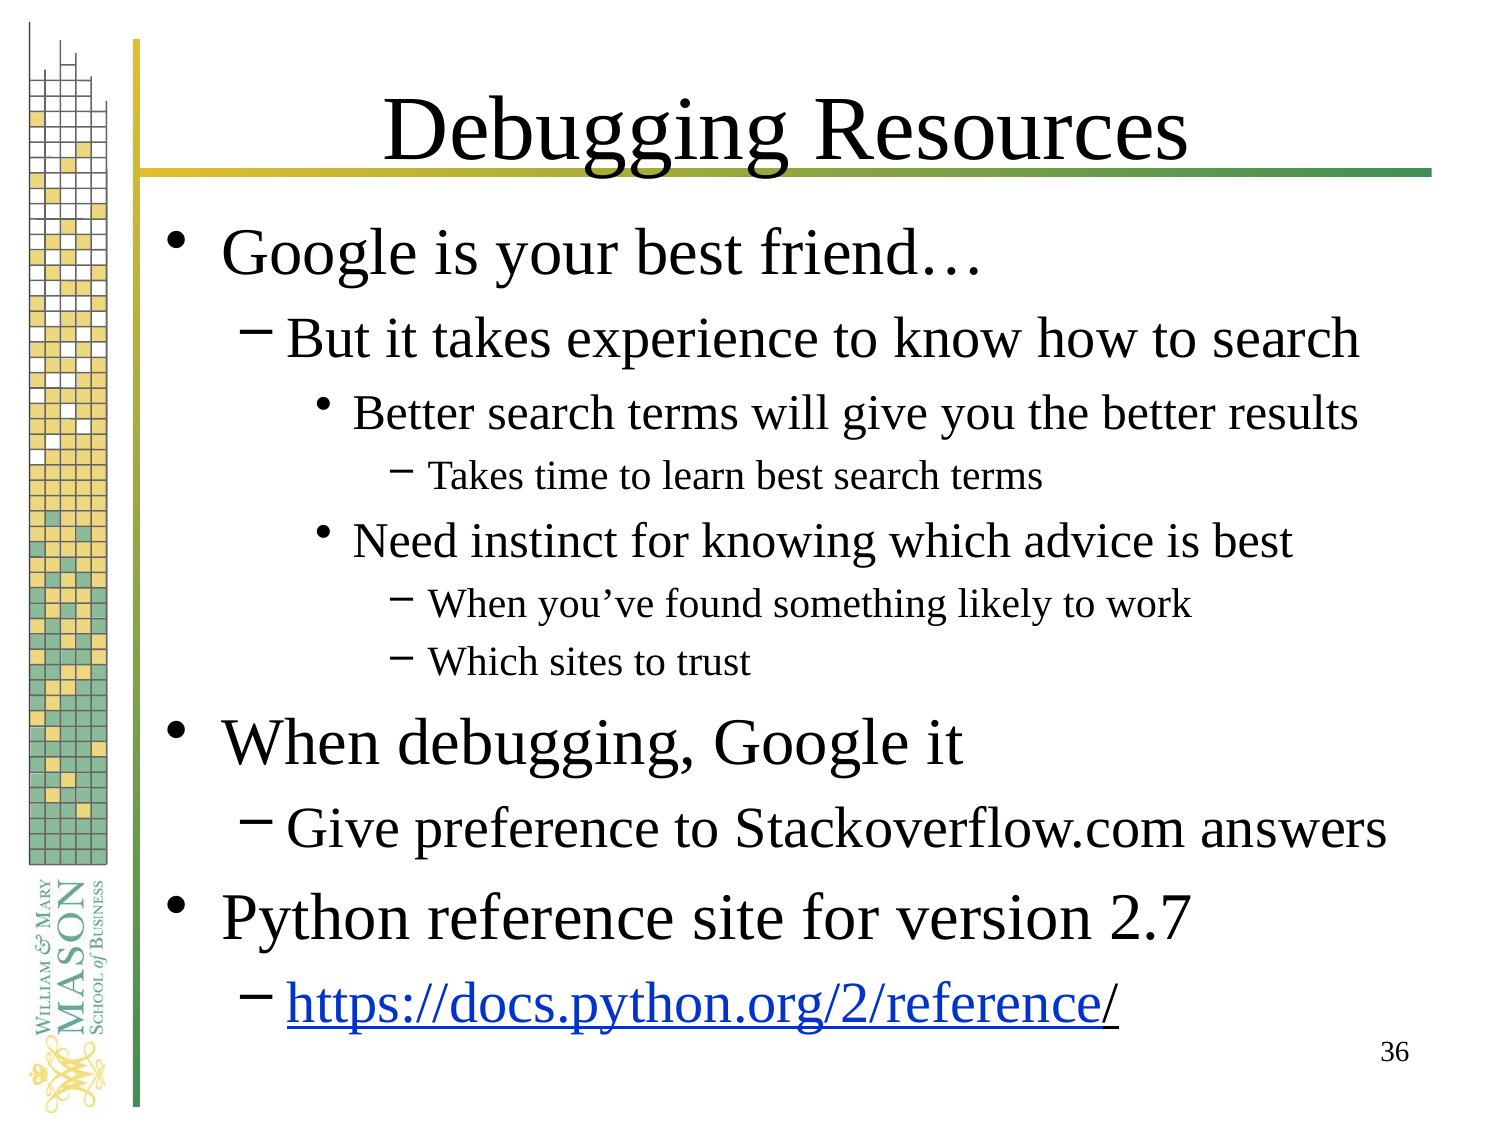

# Debugging Resources
Google is your best friend…
But it takes experience to know how to search
Better search terms will give you the better results
Takes time to learn best search terms
Need instinct for knowing which advice is best
When you’ve found something likely to work
Which sites to trust
When debugging, Google it
Give preference to Stackoverflow.com answers
Python reference site for version 2.7
https://docs.python.org/2/reference/
36